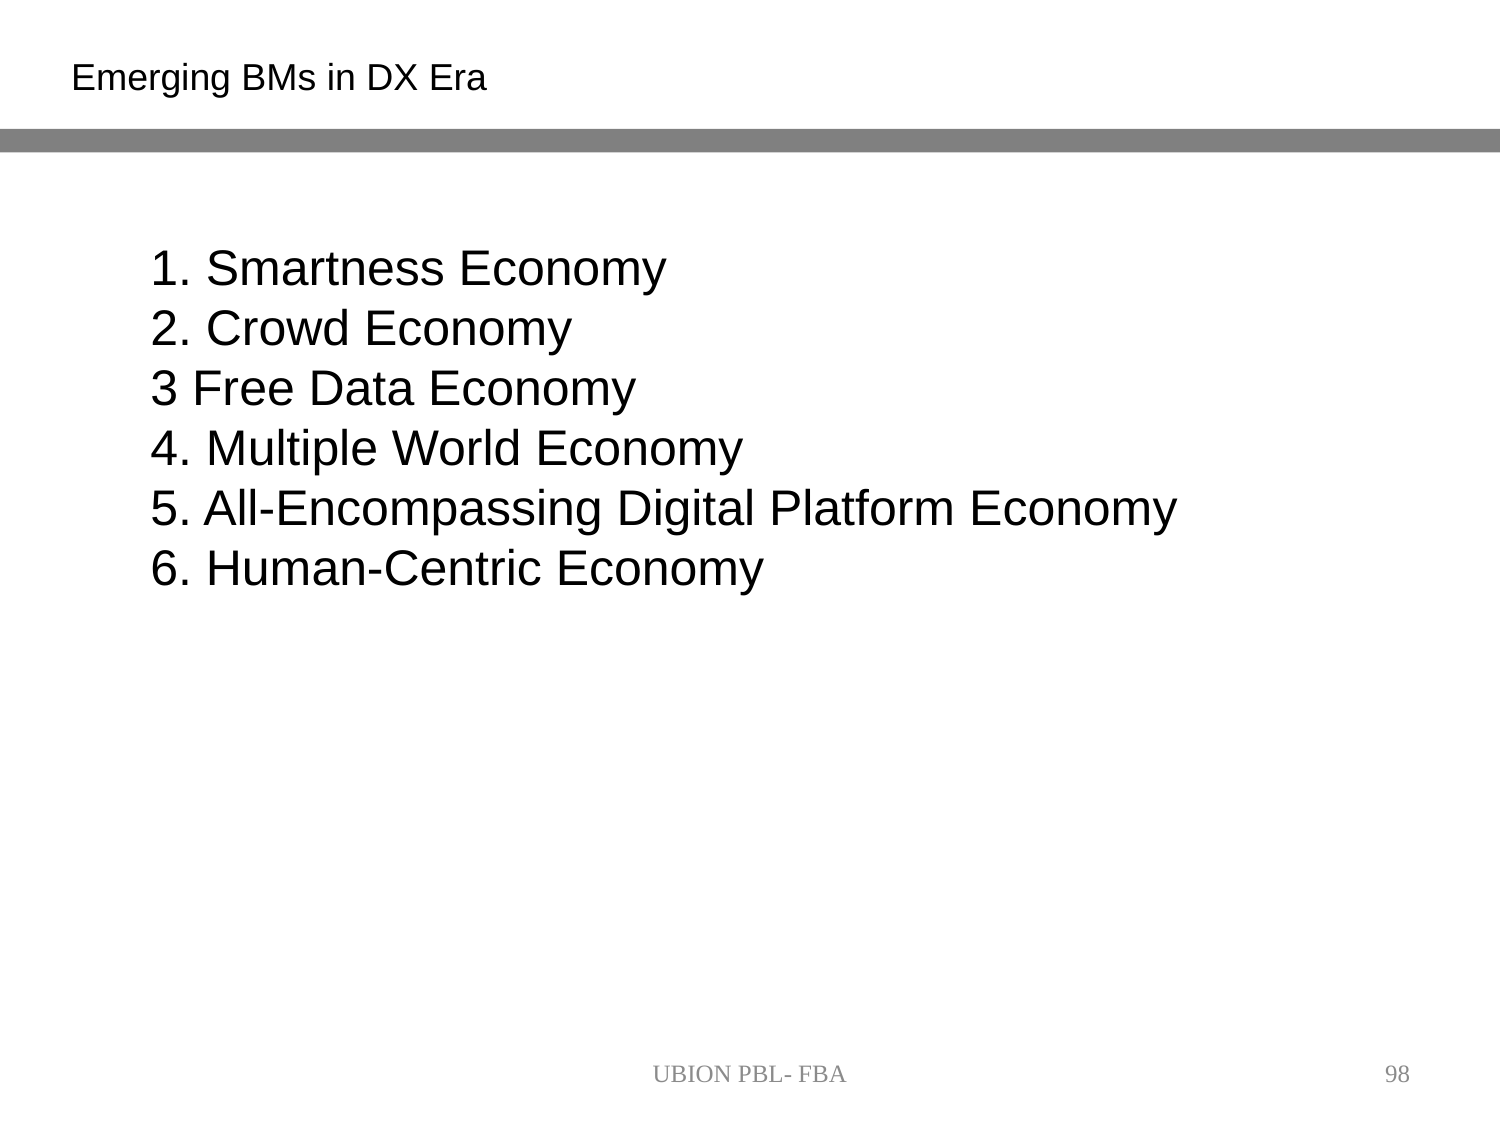

Emerging BMs in DX Era

1. Smartness Economy
2. Crowd Economy
3 Free Data Economy
4. Multiple World Economy
5. All-Encompassing Digital Platform Economy
6. Human-Centric Economy
UBION PBL- FBA
98